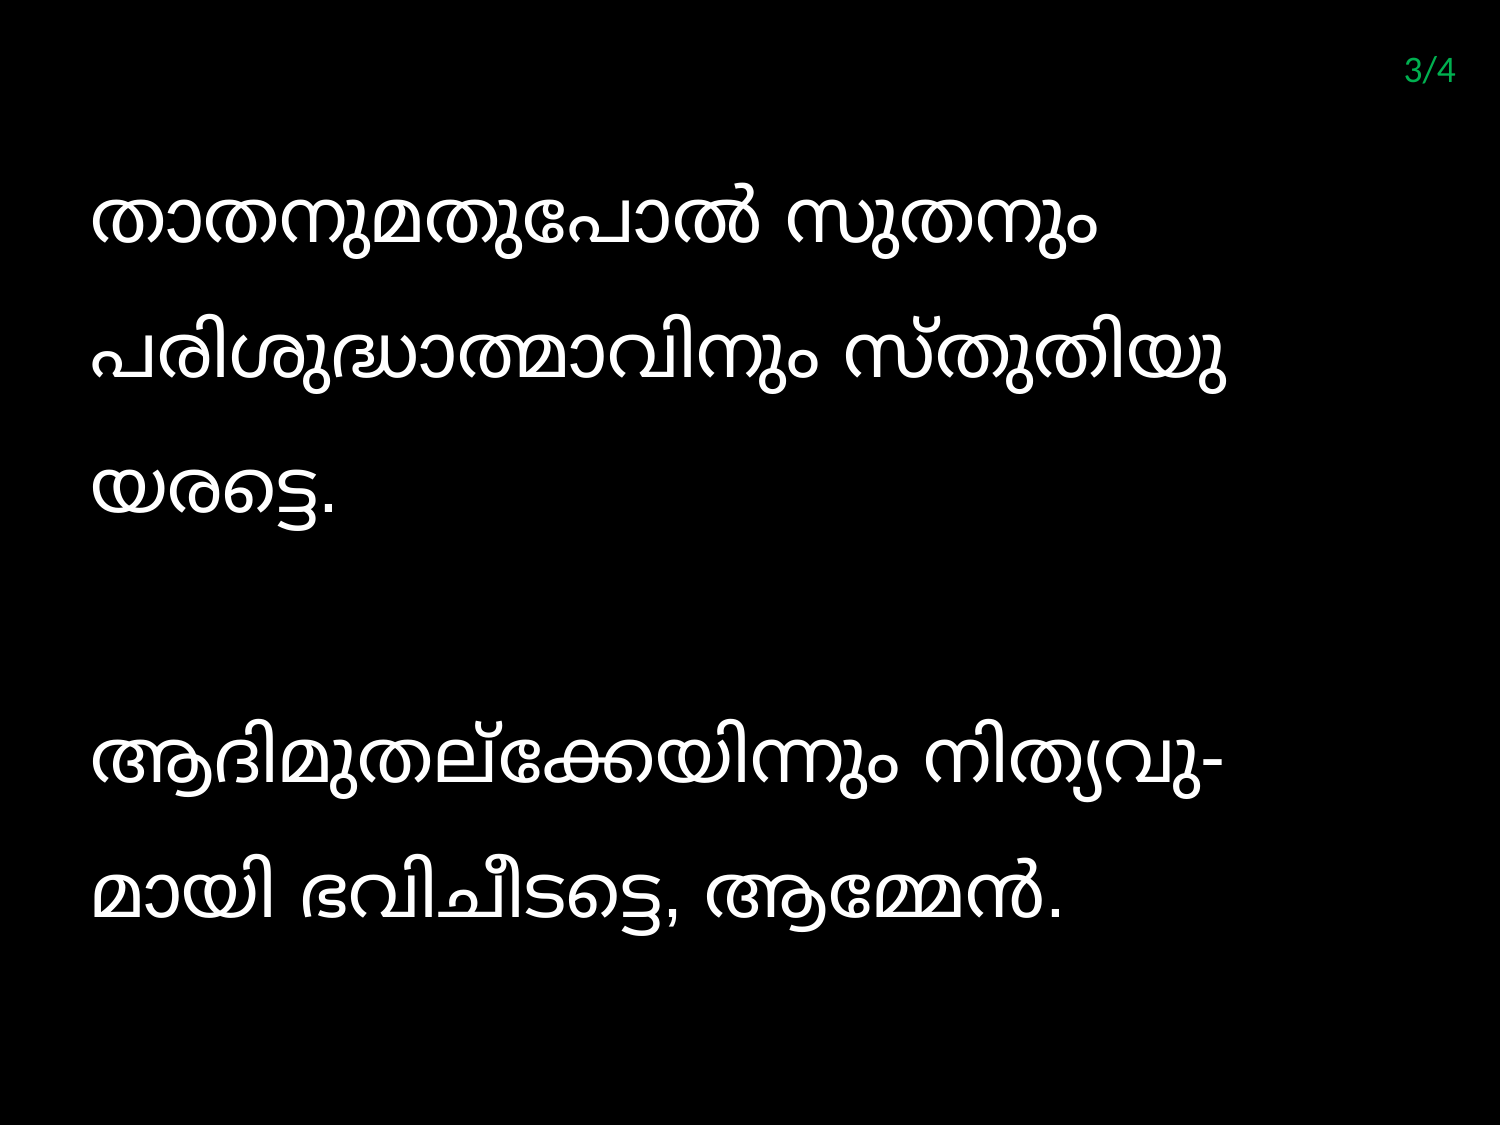

3/4
താതനുമതുപോല്‍ സുതനും
പരിശുദ്ധാത്മാവിനും സ്തുതിയു യരട്ടെ.

ആദിമുതല്ക്കേയിന്നും നിത്യവു-
മായി ഭവിചീടട്ടെ, ആമ്മേന്‍.